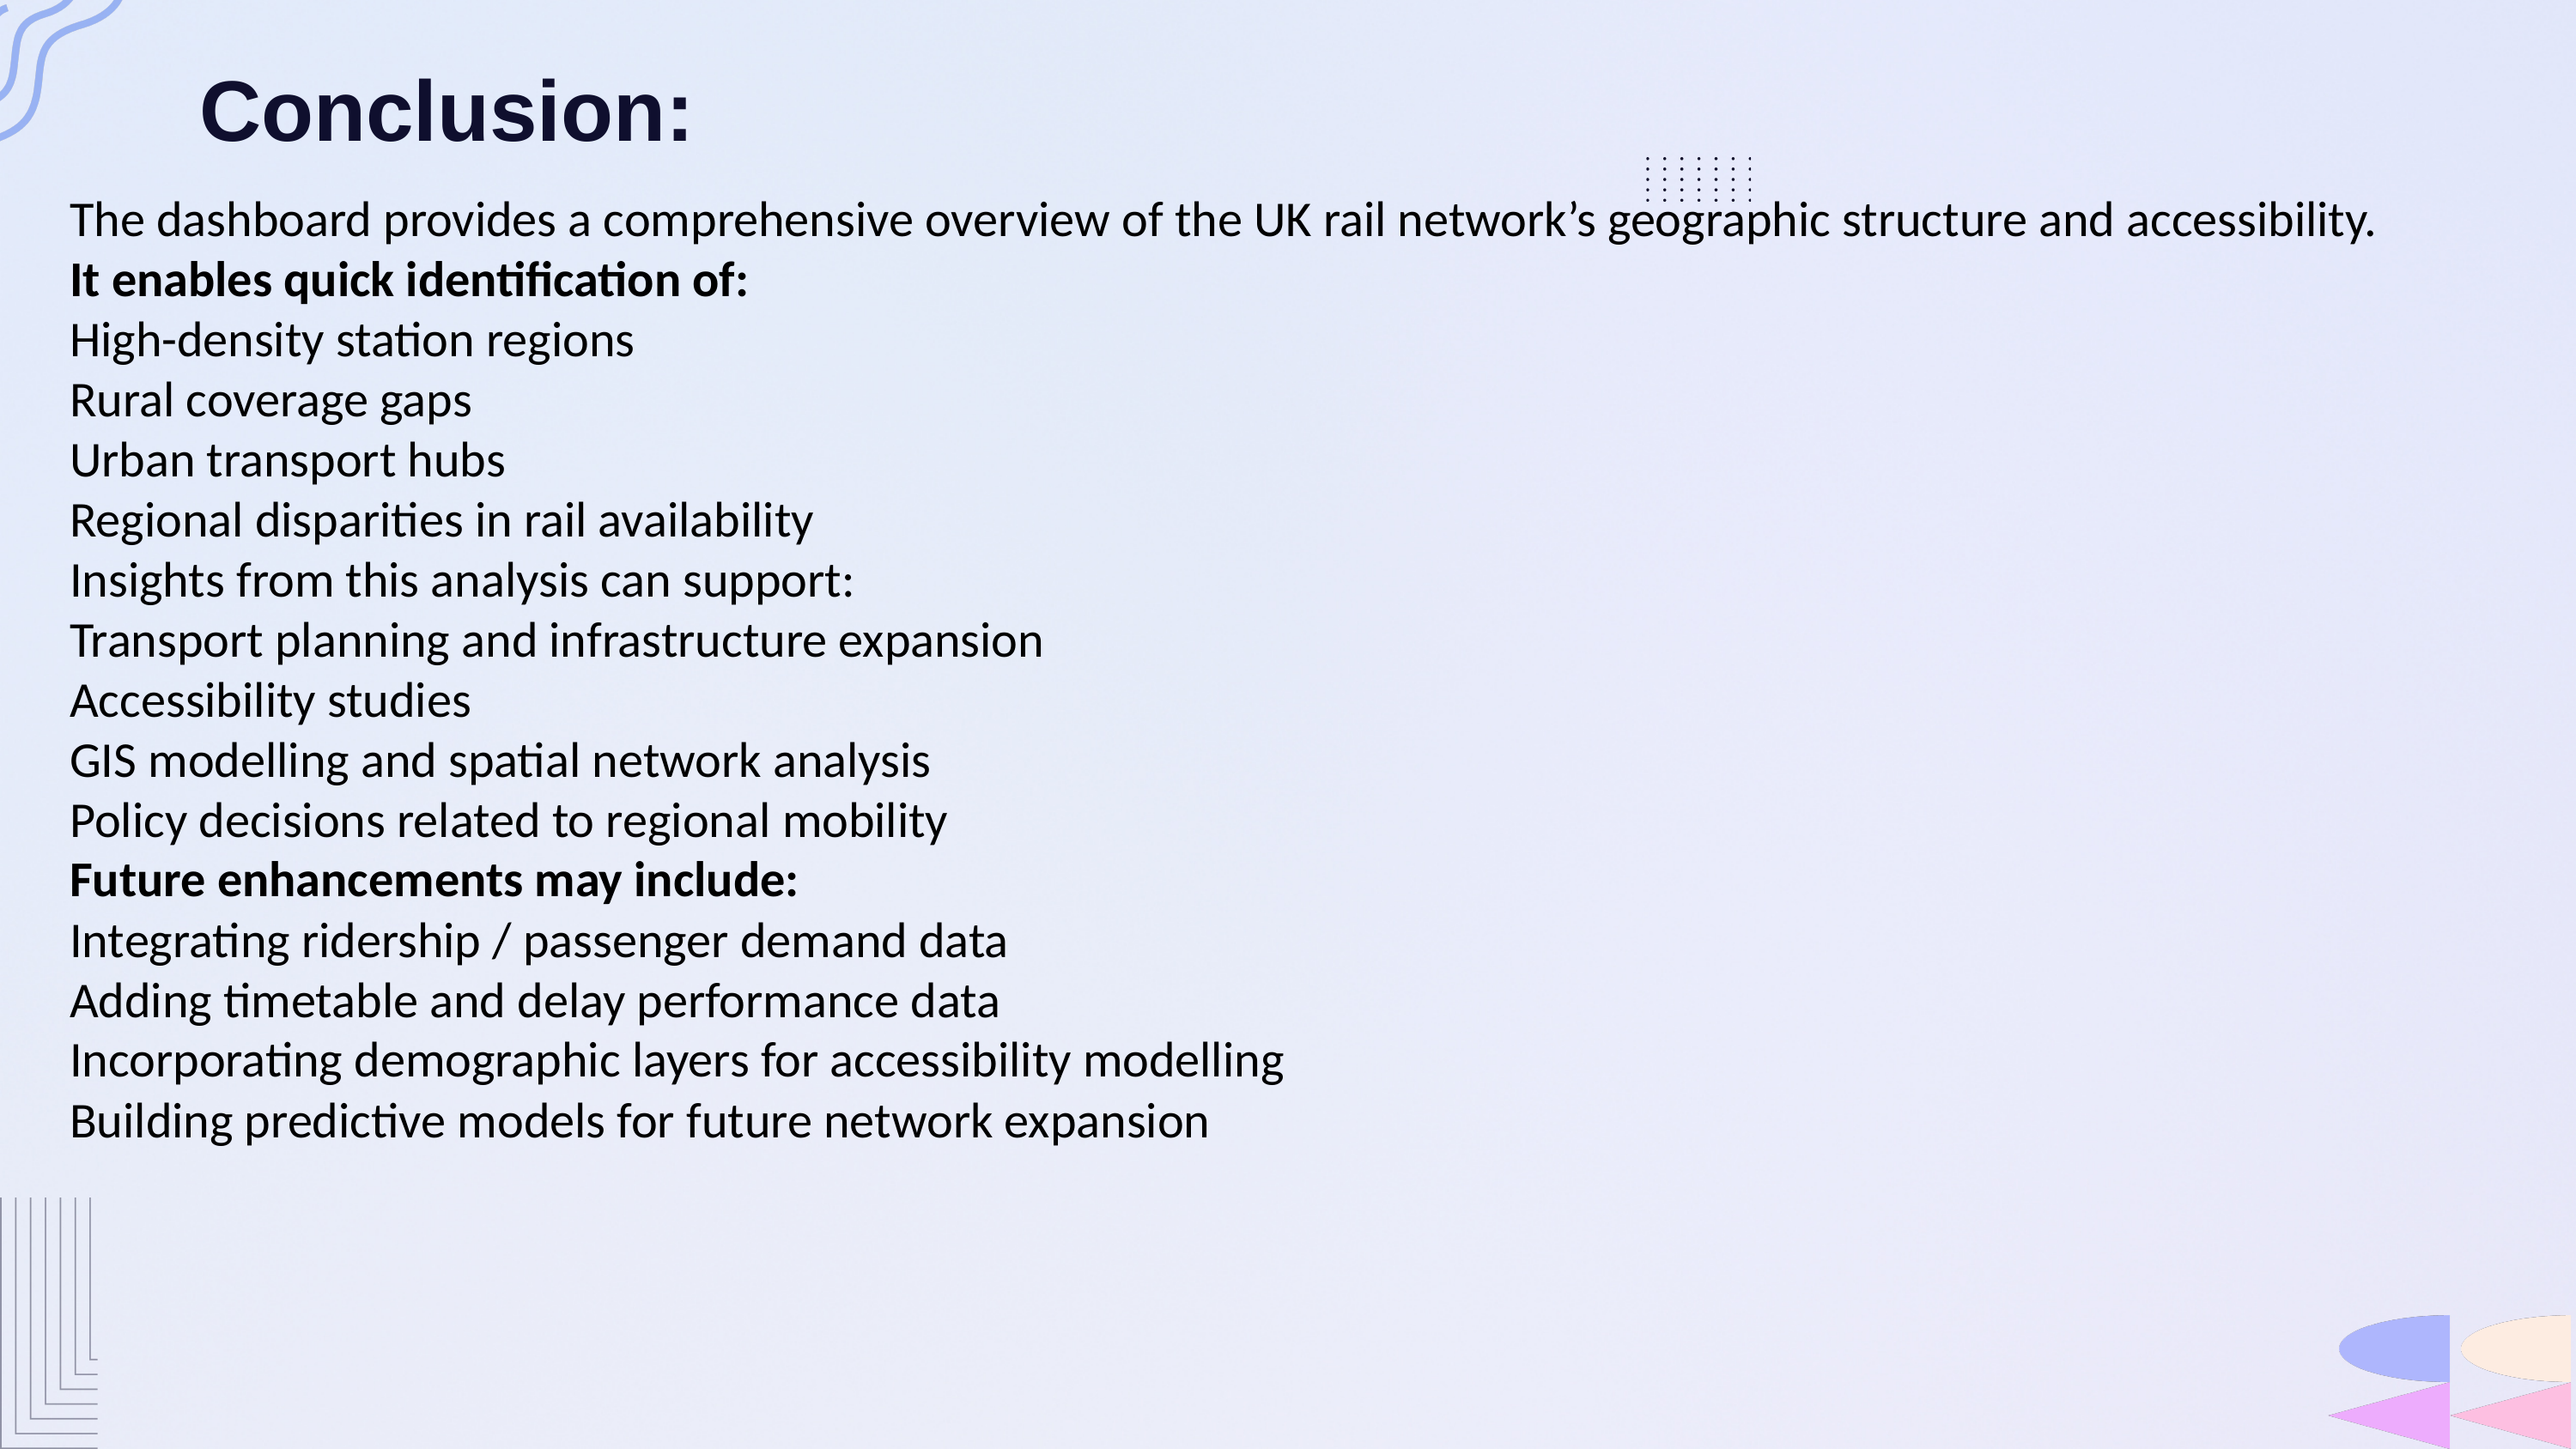

Conclusion:

The dashboard provides a comprehensive overview of the UK rail network’s geographic structure and accessibility.
It enables quick identification of:
High-density station regions
Rural coverage gaps
Urban transport hubs
Regional disparities in rail availability
Insights from this analysis can support:
Transport planning and infrastructure expansion
Accessibility studies
GIS modelling and spatial network analysis
Policy decisions related to regional mobility
Future enhancements may include:
Integrating ridership / passenger demand data
Adding timetable and delay performance data
Incorporating demographic layers for accessibility modelling
Building predictive models for future network expansion